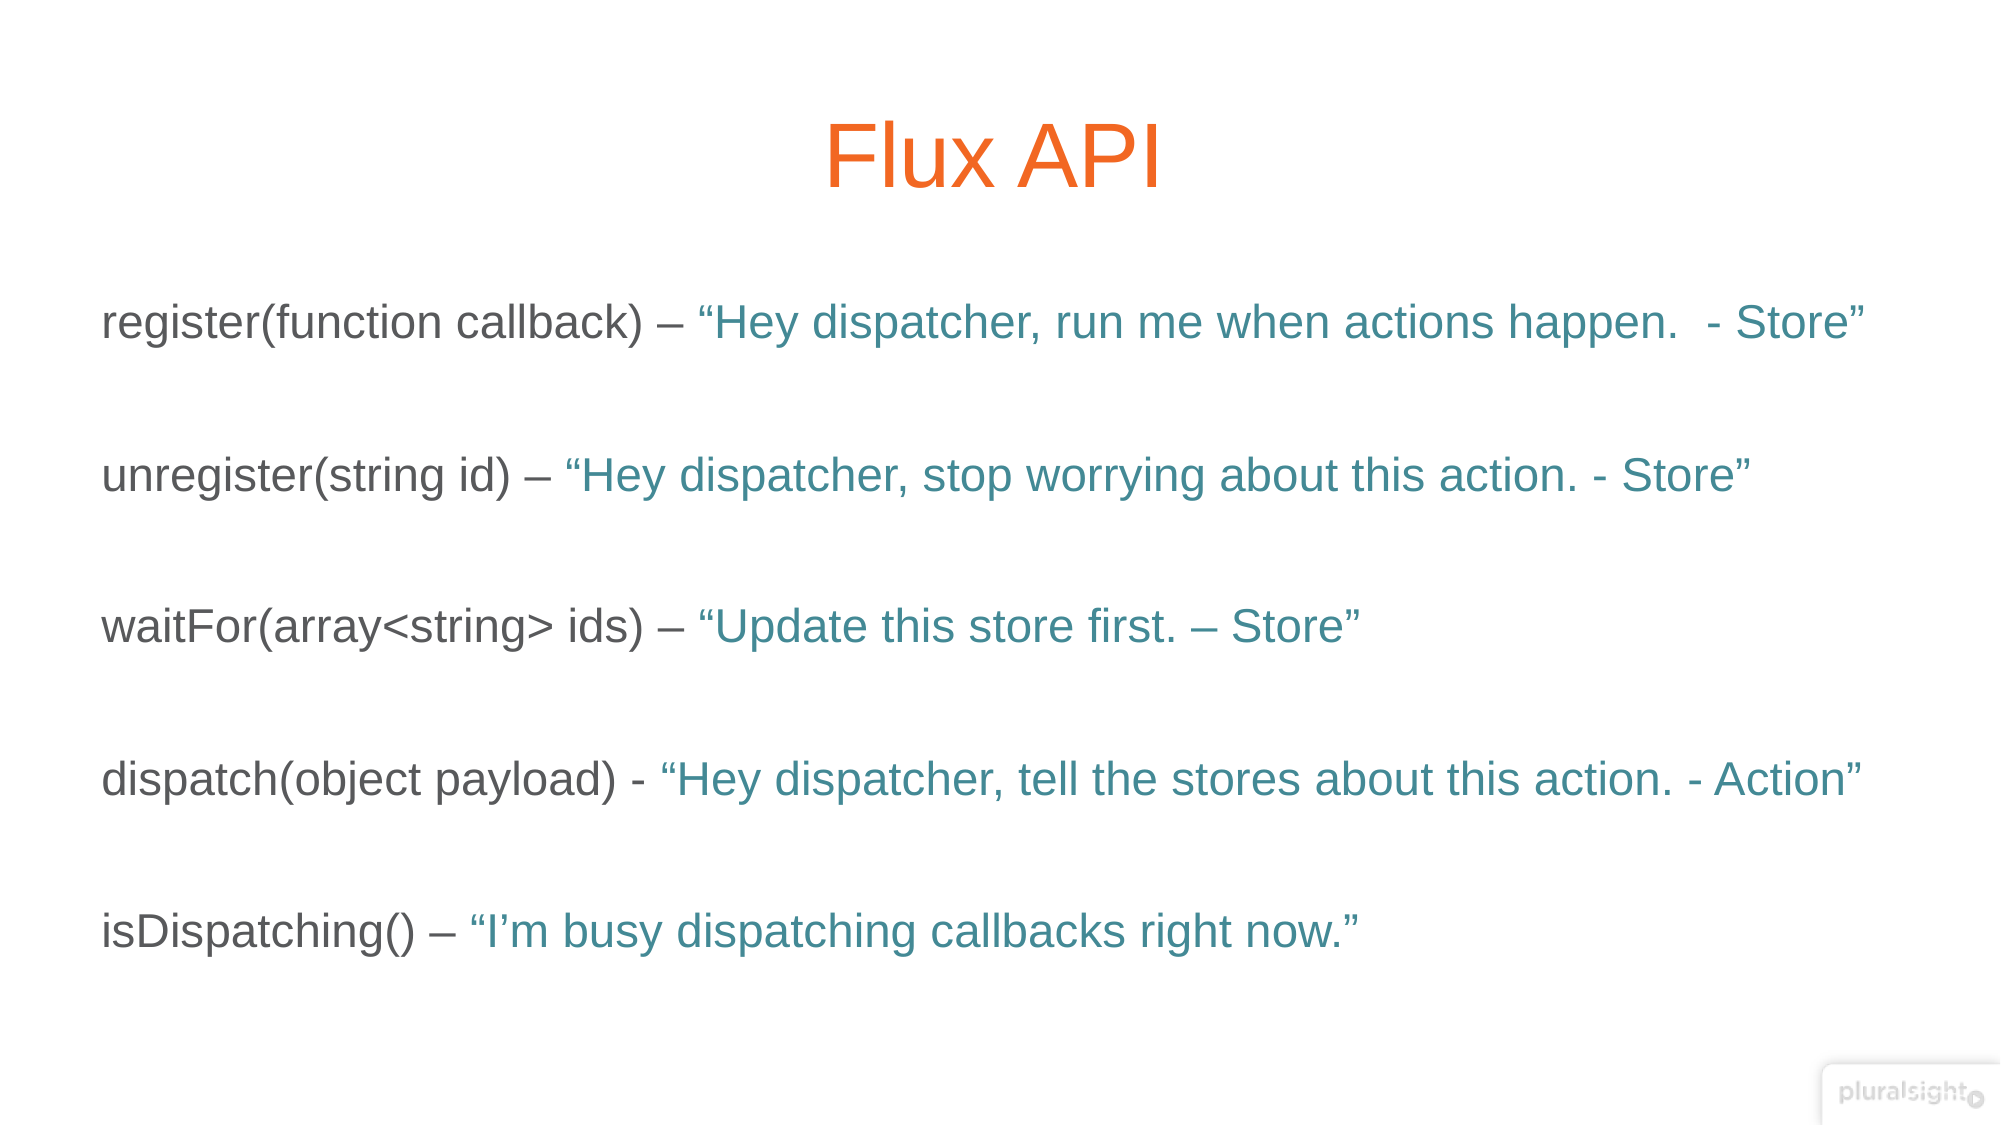

# Flux API
register(function callback) – “Hey dispatcher, run me when actions happen.  - Store”

unregister(string id) – “Hey dispatcher, stop worrying about this action. - Store”

waitFor(array<string> ids) – “Update this store first. – Store”

dispatch(object payload) - “Hey dispatcher, tell the stores about this action. - Action”

isDispatching() – “I’m busy dispatching callbacks right now.”